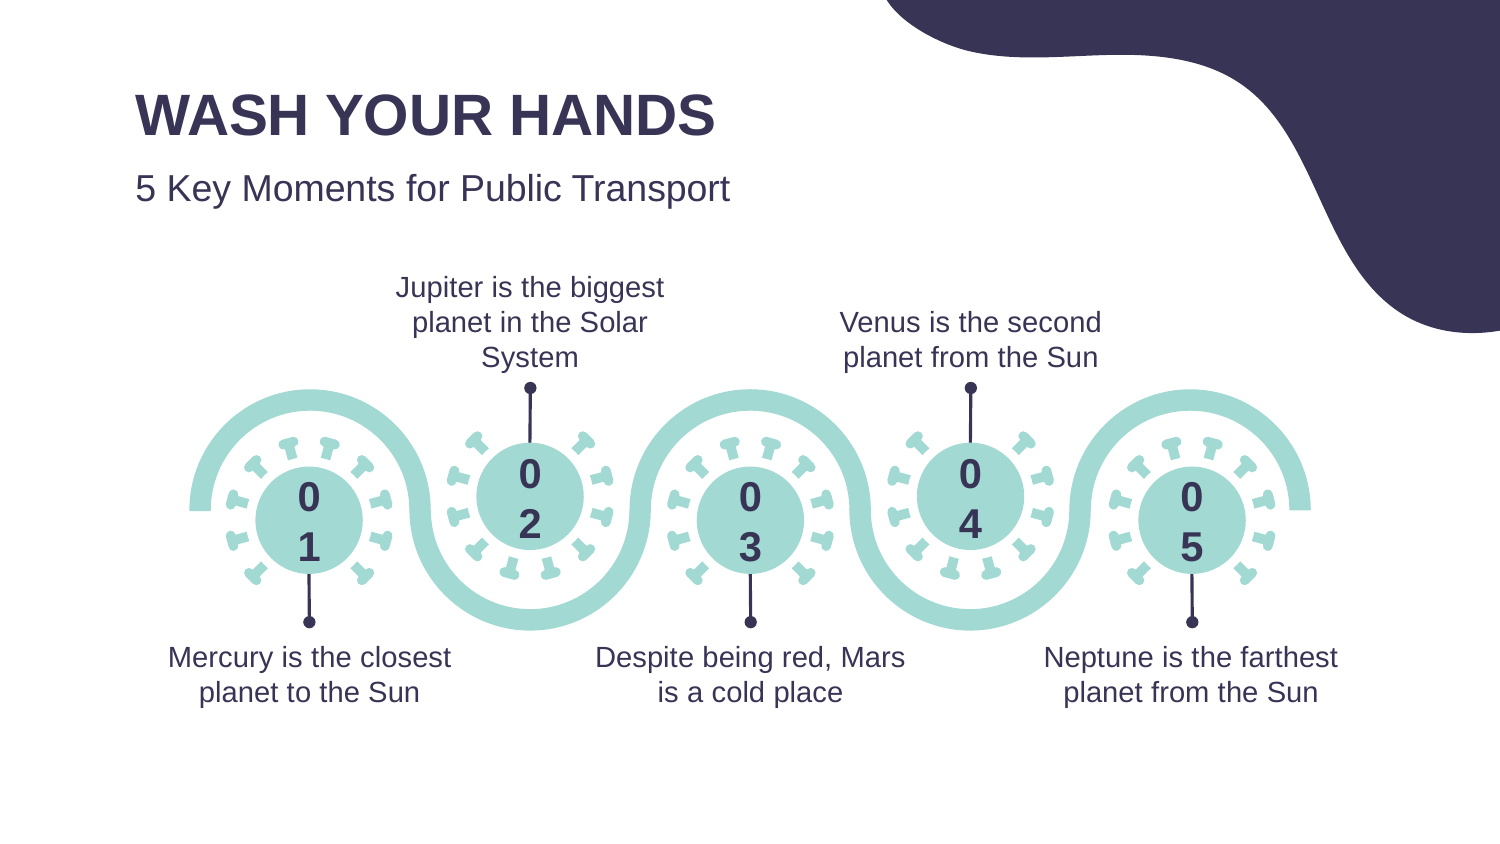

# WASH YOUR HANDS

5 Key Moments for Public Transport
Jupiter is the biggest planet in the Solar System
Venus is the second planet from the Sun

02
04

03
05
01

Mercury is the closest planet to the Sun
Despite being red, Mars is a cold place
Neptune is the farthest planet from the Sun